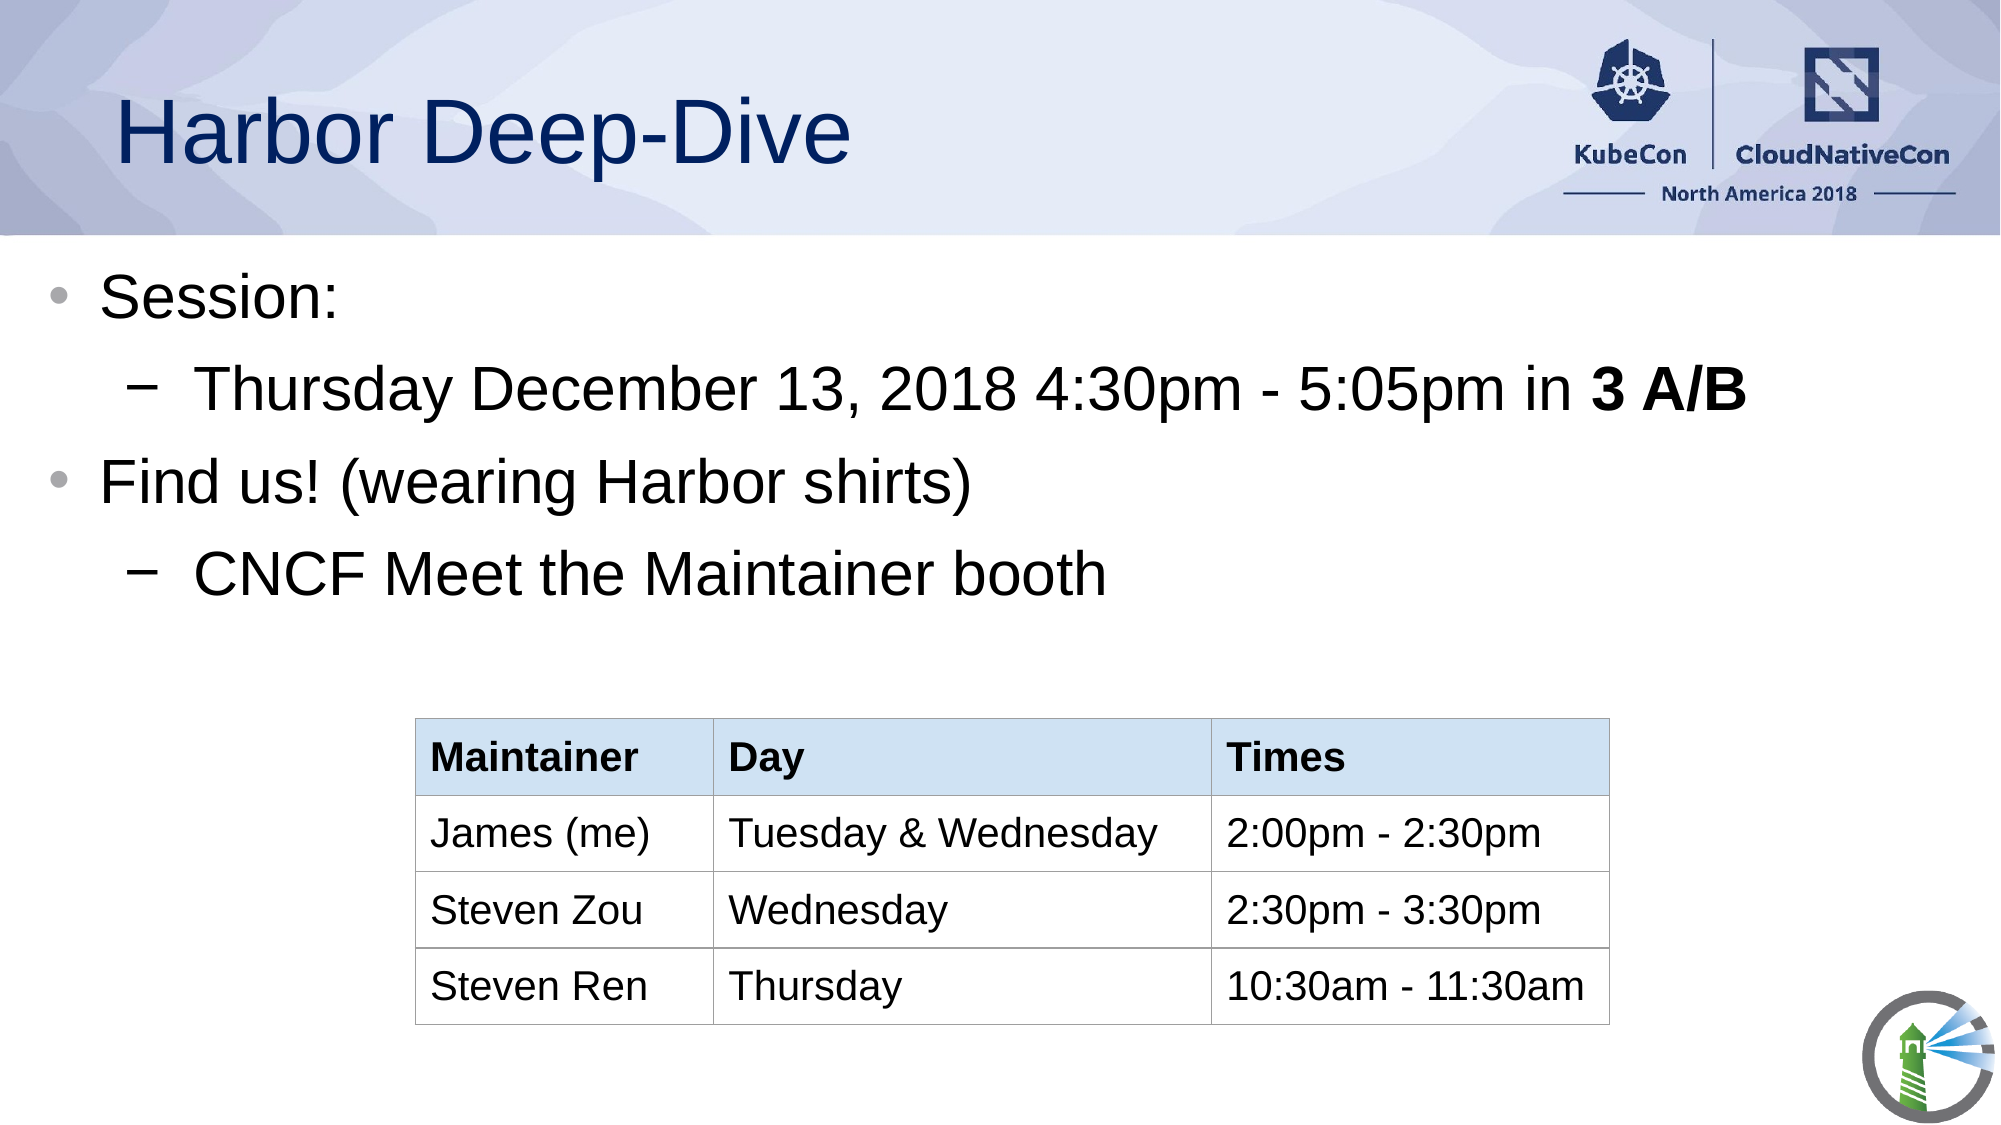

# Harbor Deep-Dive
Session:
Thursday December 13, 2018 4:30pm - 5:05pm in 3 A/B
Find us! (wearing Harbor shirts)
CNCF Meet the Maintainer booth

| Maintainer | Day | Times |
| --- | --- | --- |
| James (me) | Tuesday & Wednesday | 2:00pm - 2:30pm |
| Steven Zou | Wednesday | 2:30pm - 3:30pm |
| Steven Ren | Thursday | 10:30am - 11:30am |